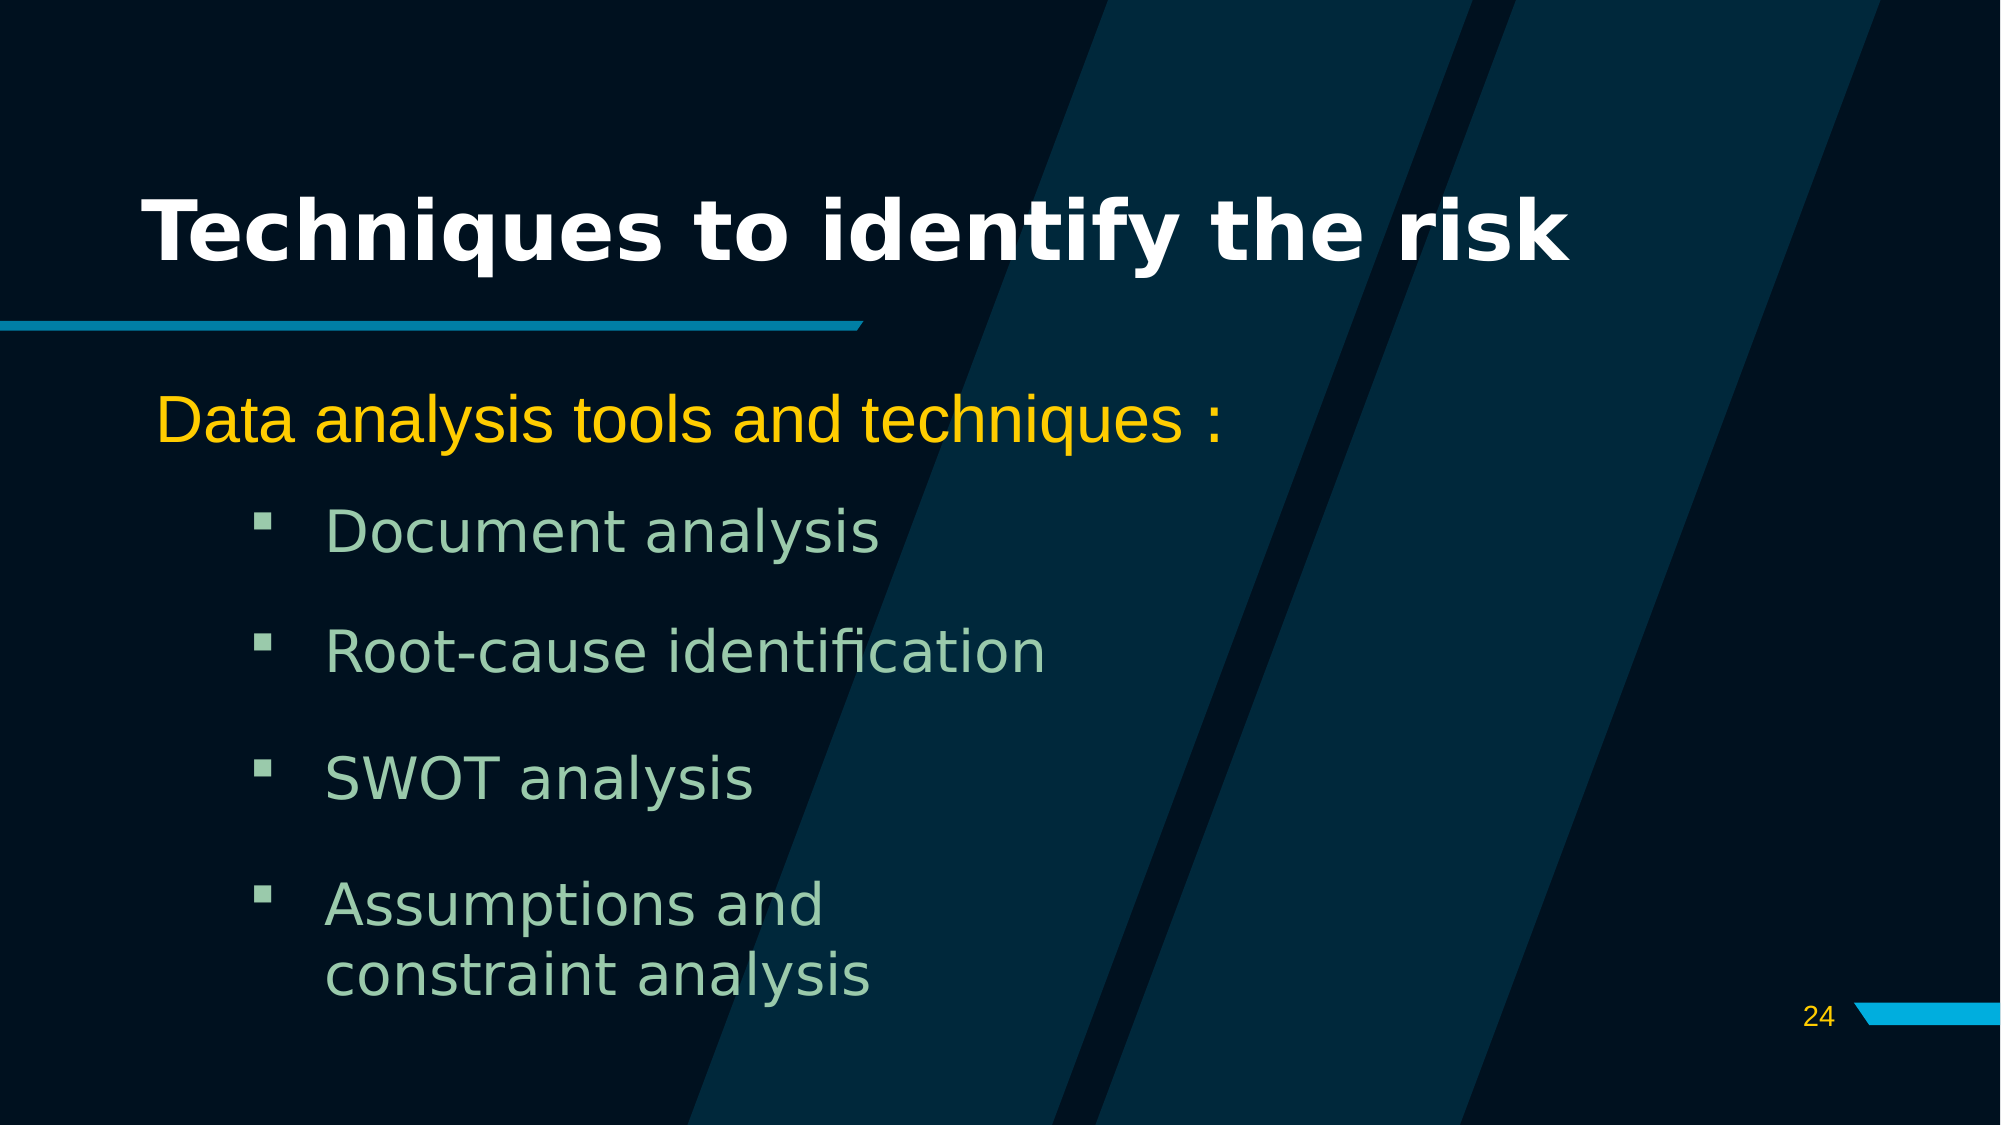

# Techniques to identify the risk
Data analysis tools and techniques :
Document analysis
Root-cause identification
SWOT analysis
Assumptions and constraint analysis
24